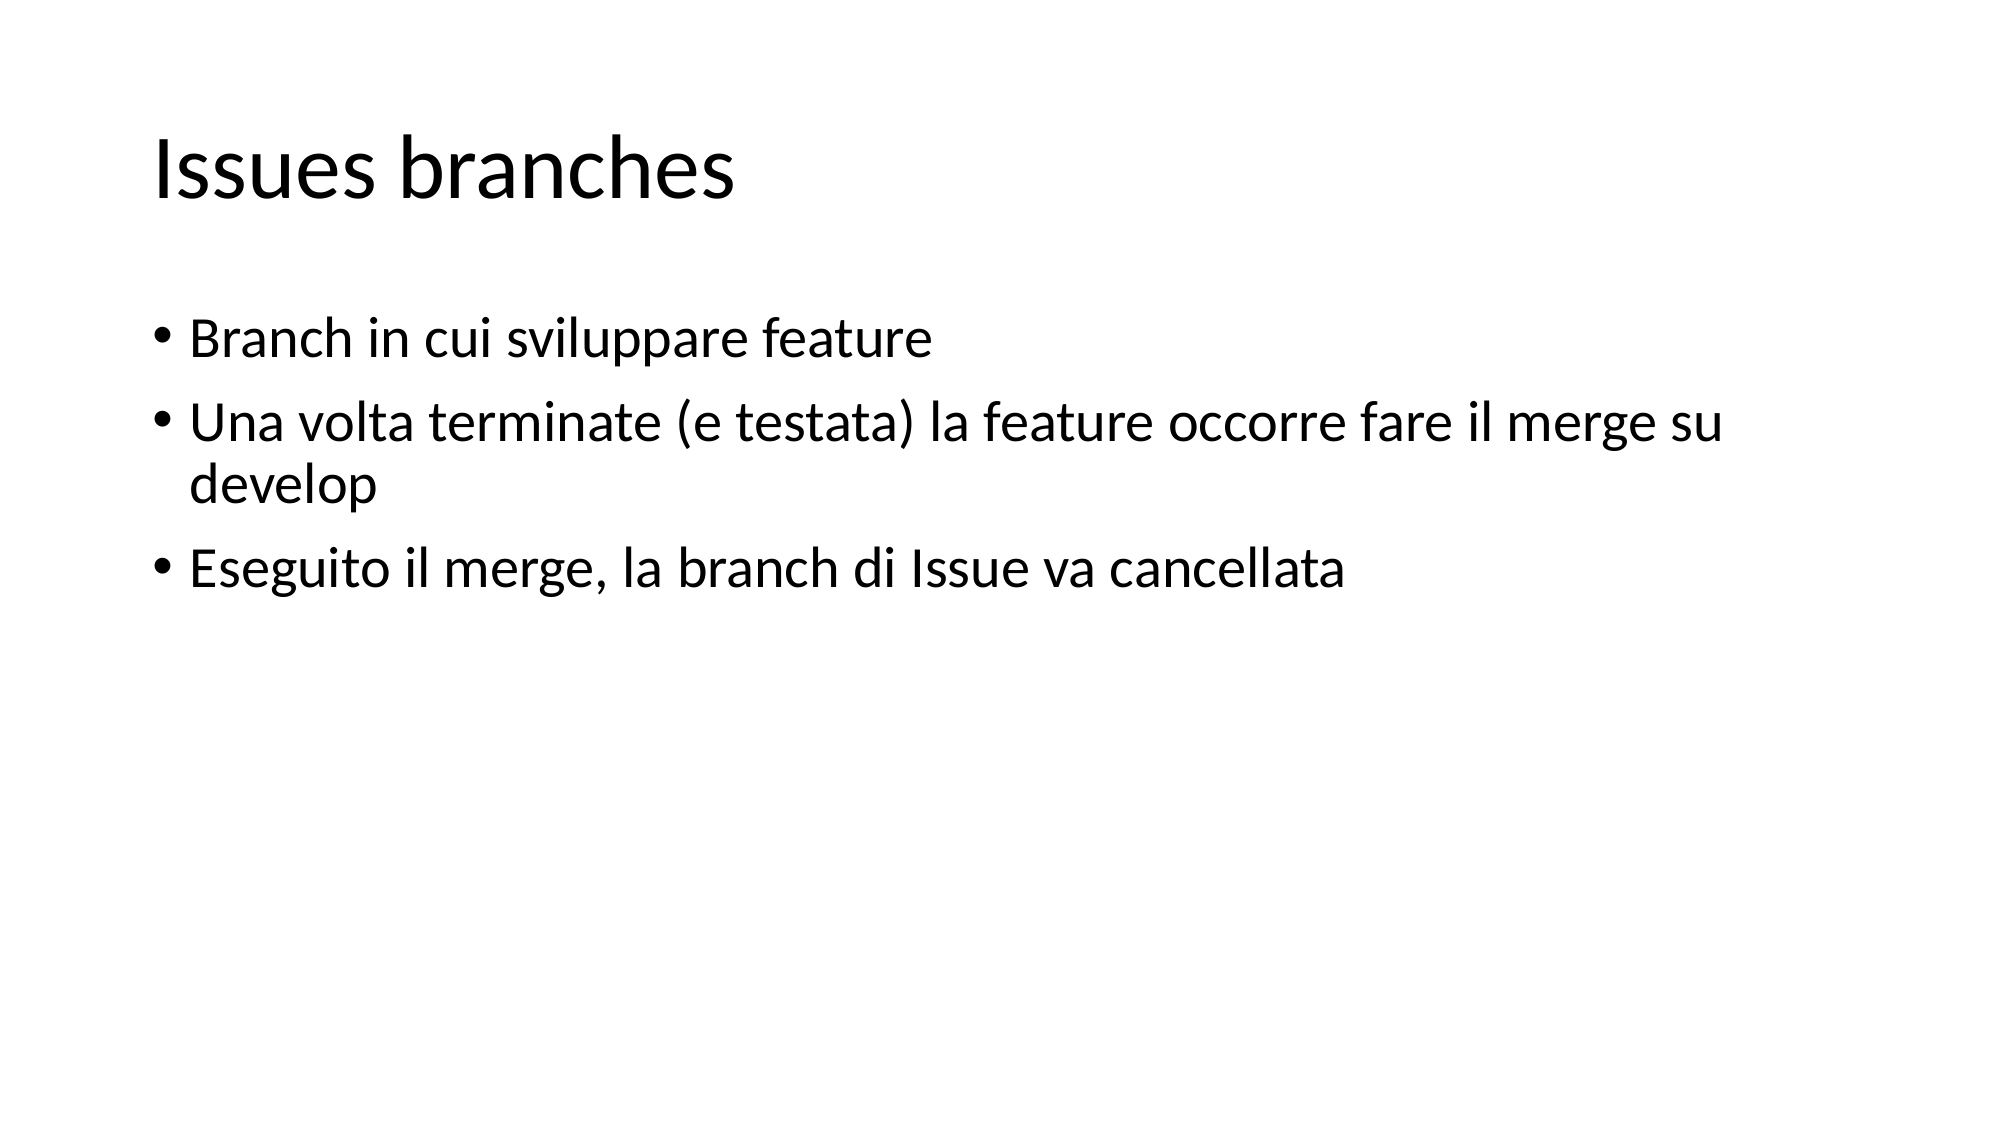

# Issues branches
Branch in cui sviluppare feature
Una volta terminate (e testata) la feature occorre fare il merge su develop
Eseguito il merge, la branch di Issue va cancellata